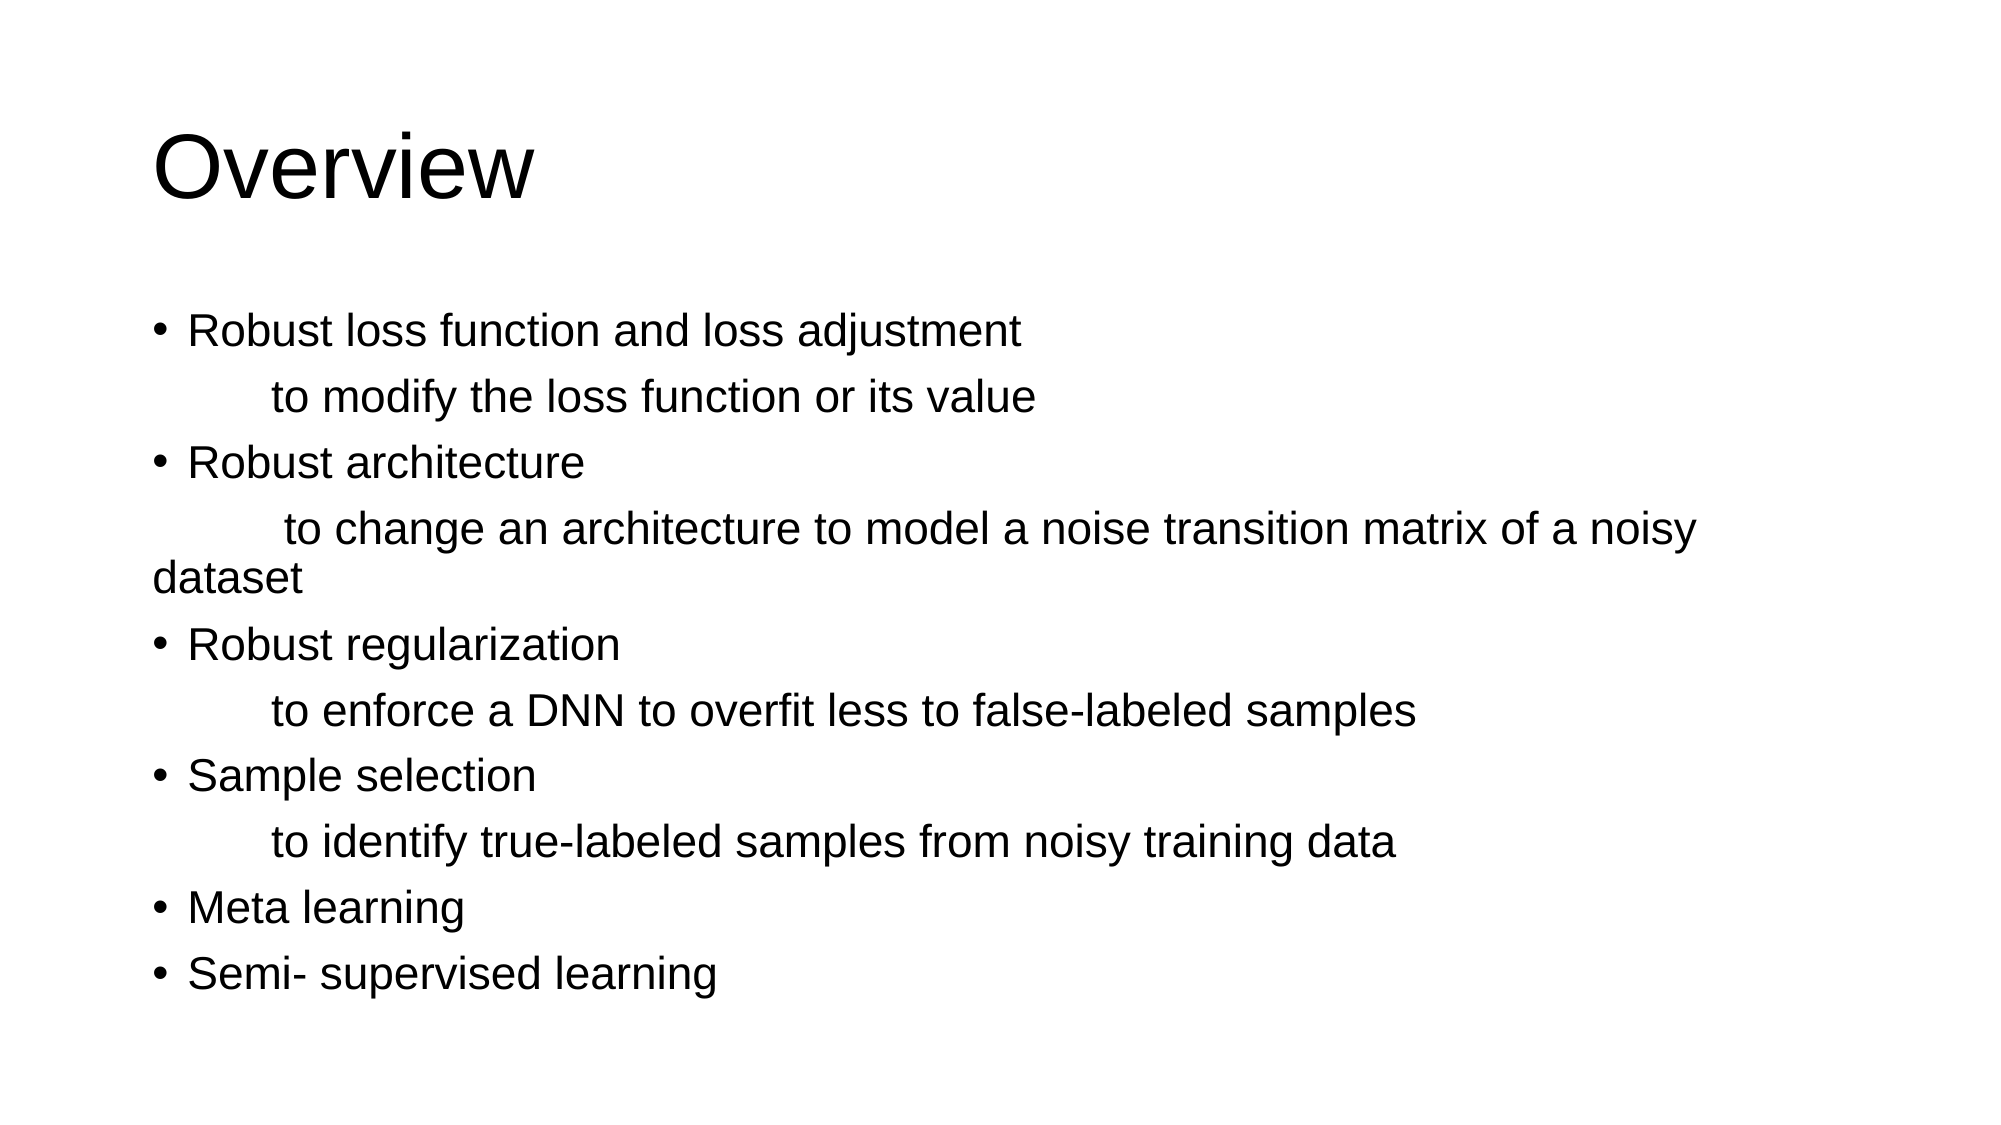

# Overview
Robust loss function and loss adjustment
	to modify the loss function or its value
Robust architecture
	 to change an architecture to model a noise transition matrix of a noisy dataset
Robust regularization
	to enforce a DNN to overfit less to false-labeled samples
Sample selection
	to identify true-labeled samples from noisy training data
Meta learning
Semi- supervised learning